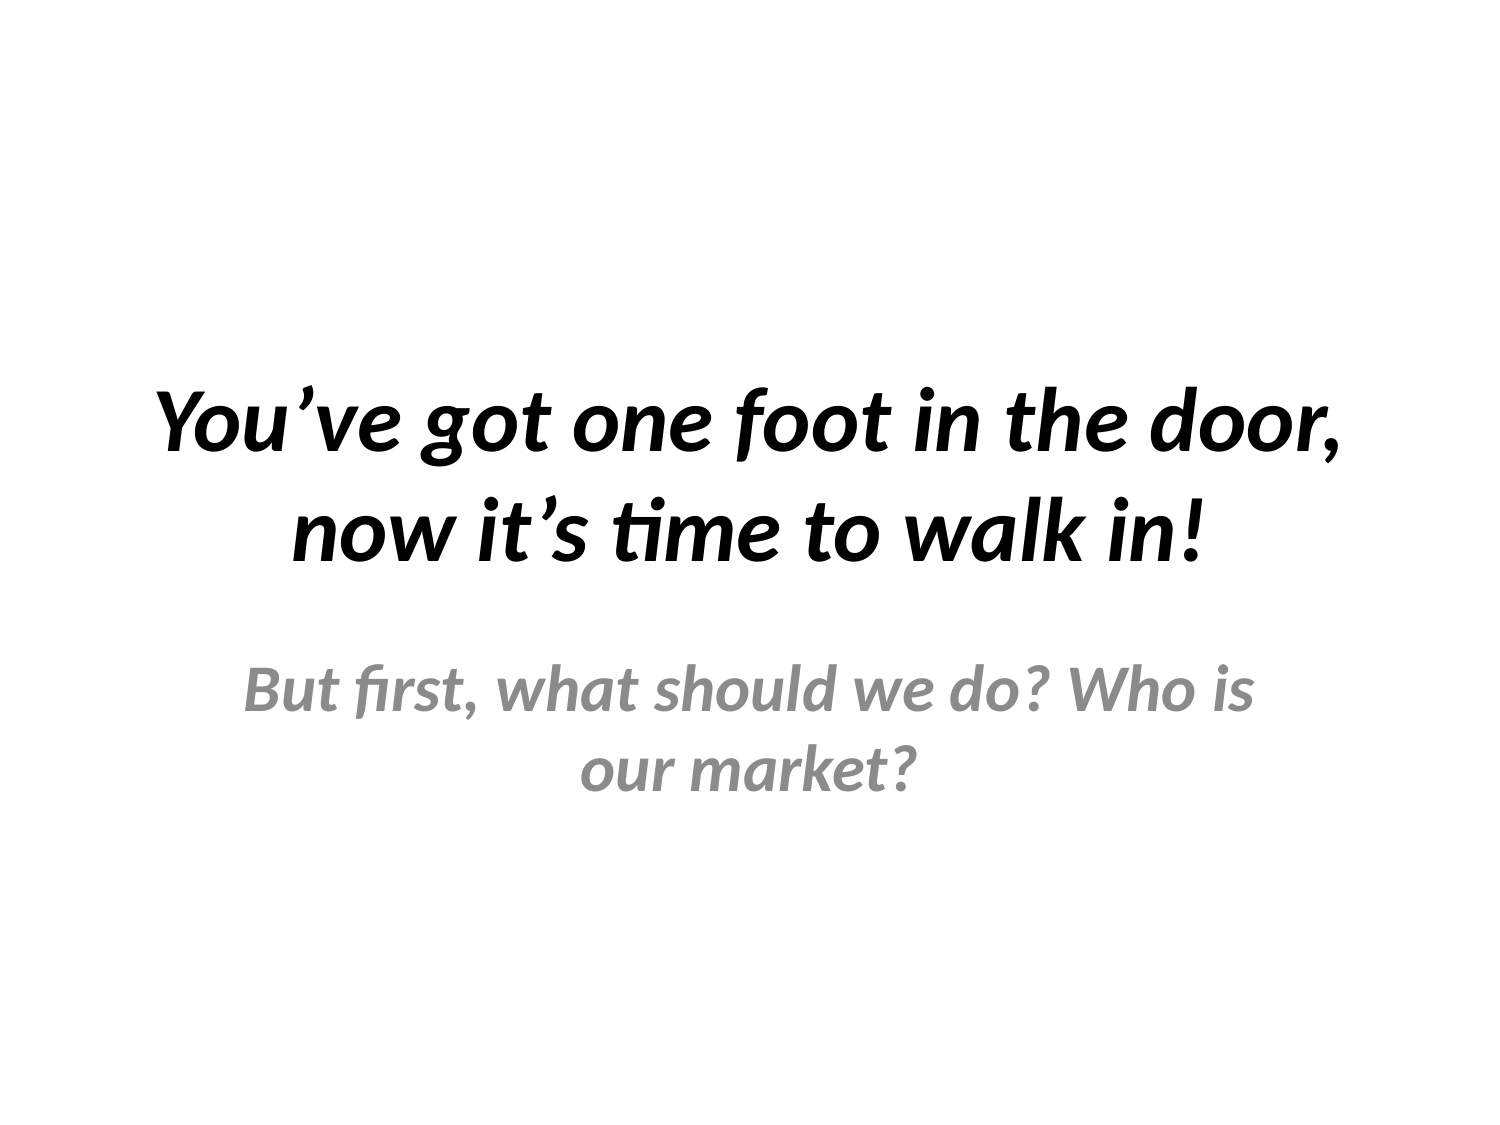

# You’ve got one foot in the door, now it’s time to walk in!
But first, what should we do? Who is our market?